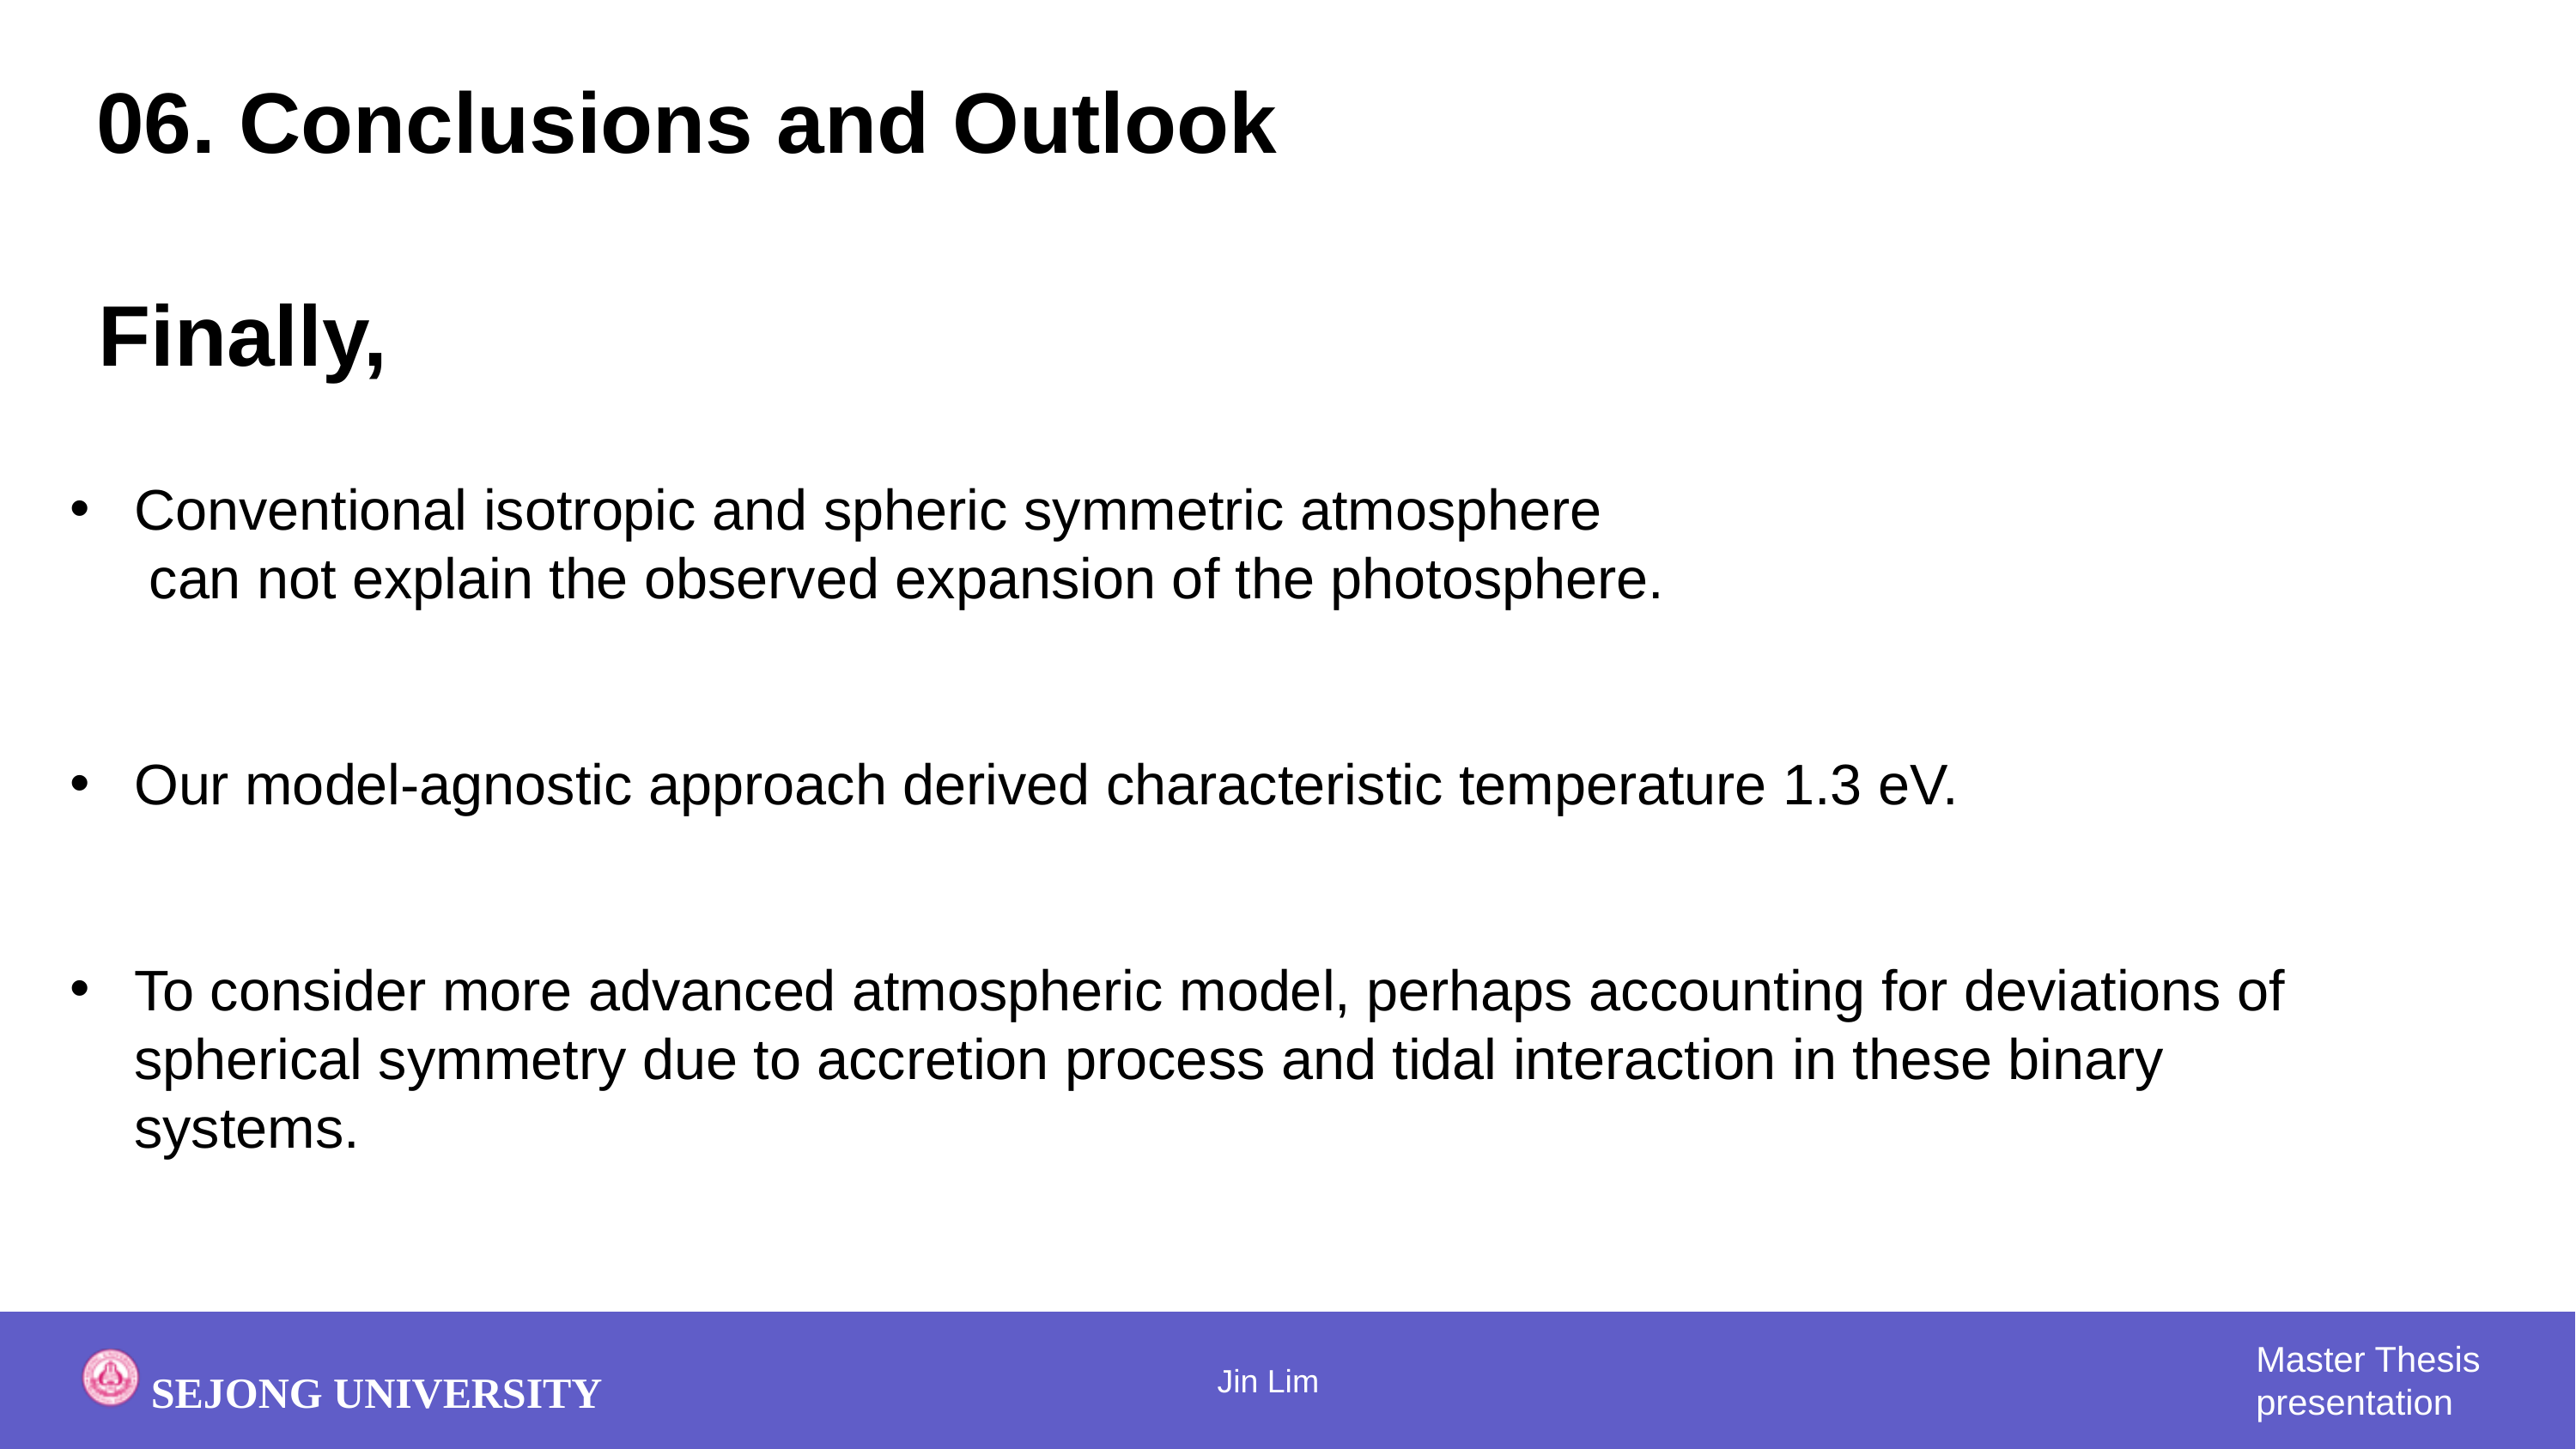

06. Conclusions and Outlook
Finally,
Conventional isotropic and spheric symmetric atmosphere
     can not explain the observed expansion of the photosphere.

Our model-agnostic approach derived characteristic temperature 1.3 eV.

To consider more advanced atmospheric model, perhaps accounting for deviations of spherical symmetry due to accretion process and tidal interaction in these binary systems.